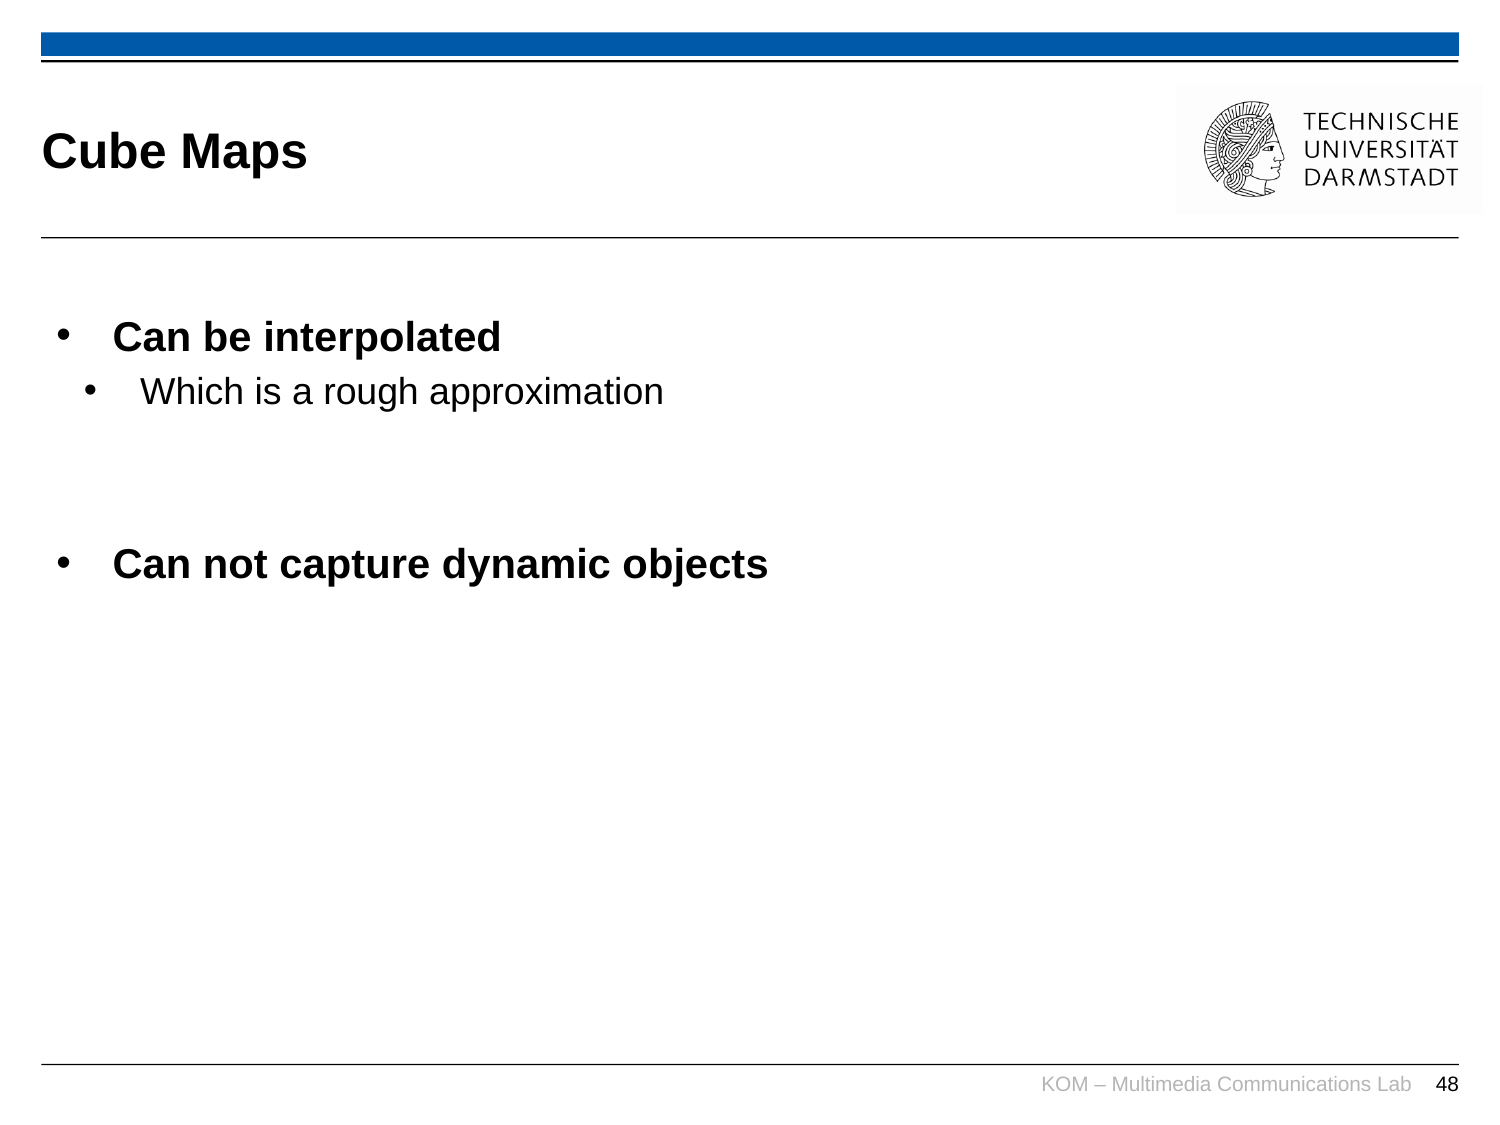

# Cube Maps

Can be interpolated
Which is a rough approximation

Can not capture dynamic objects